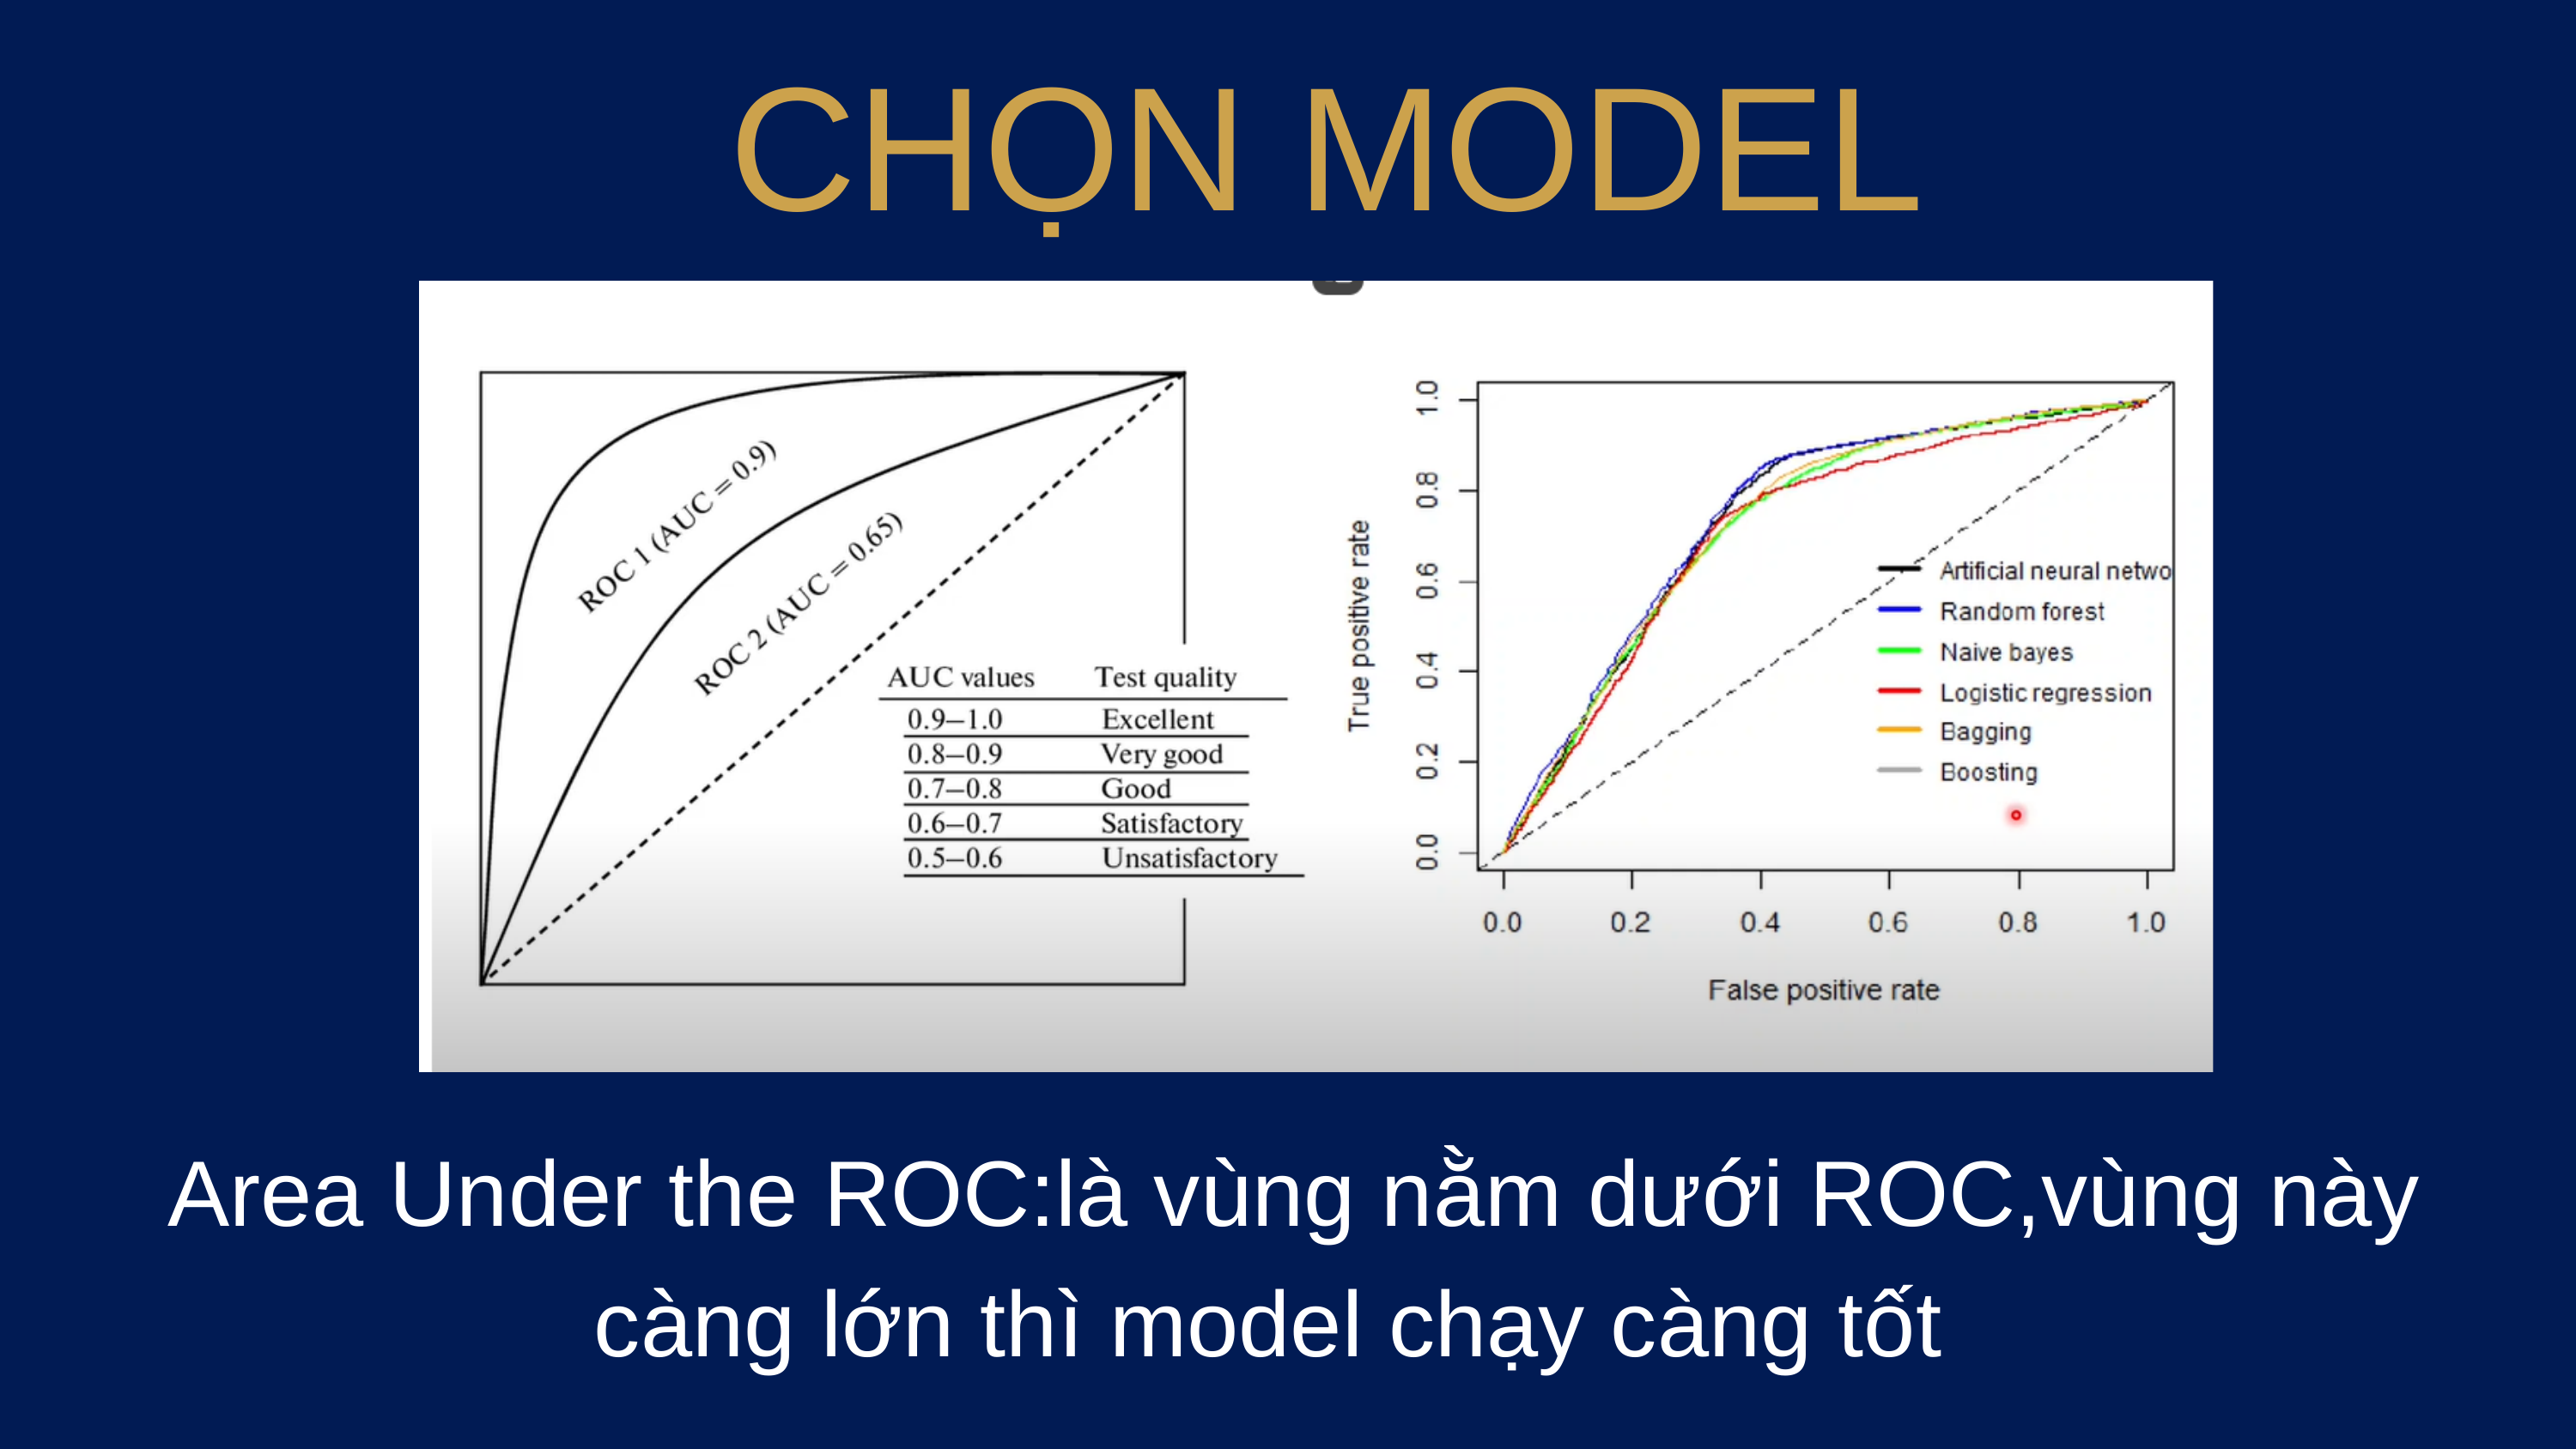

CHỌN MODEL

Area Under the ROC:là vùng nằm dưới ROC,vùng này càng lớn thì model chạy càng tốt